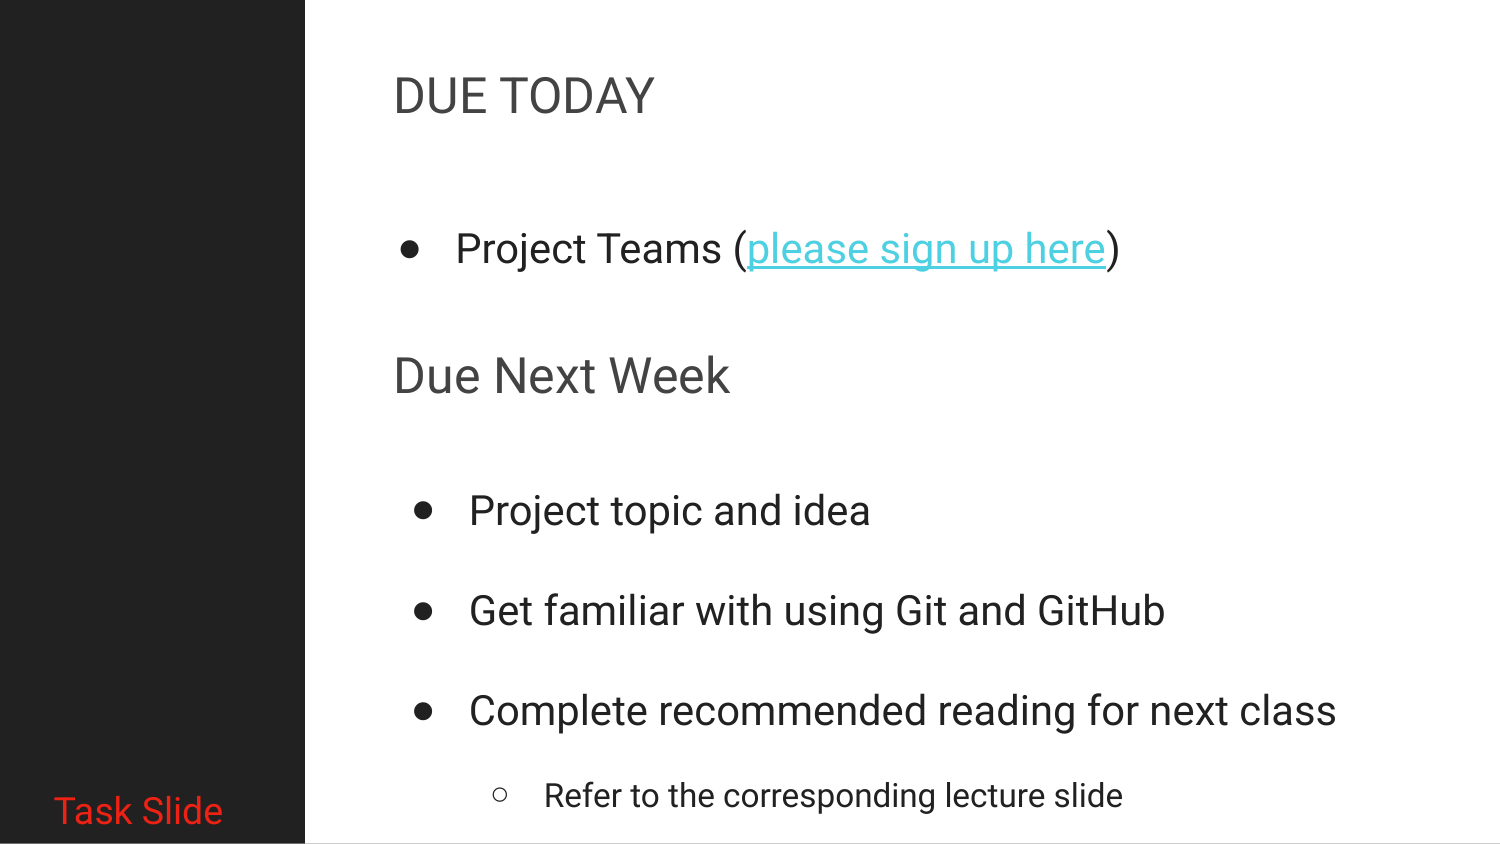

DUE TODAY
Project Teams (please sign up here)

Due Next Week
Project topic and idea
Get familiar with using Git and GitHub
Complete recommended reading for next class
Refer to the corresponding lecture slide

Task Slide